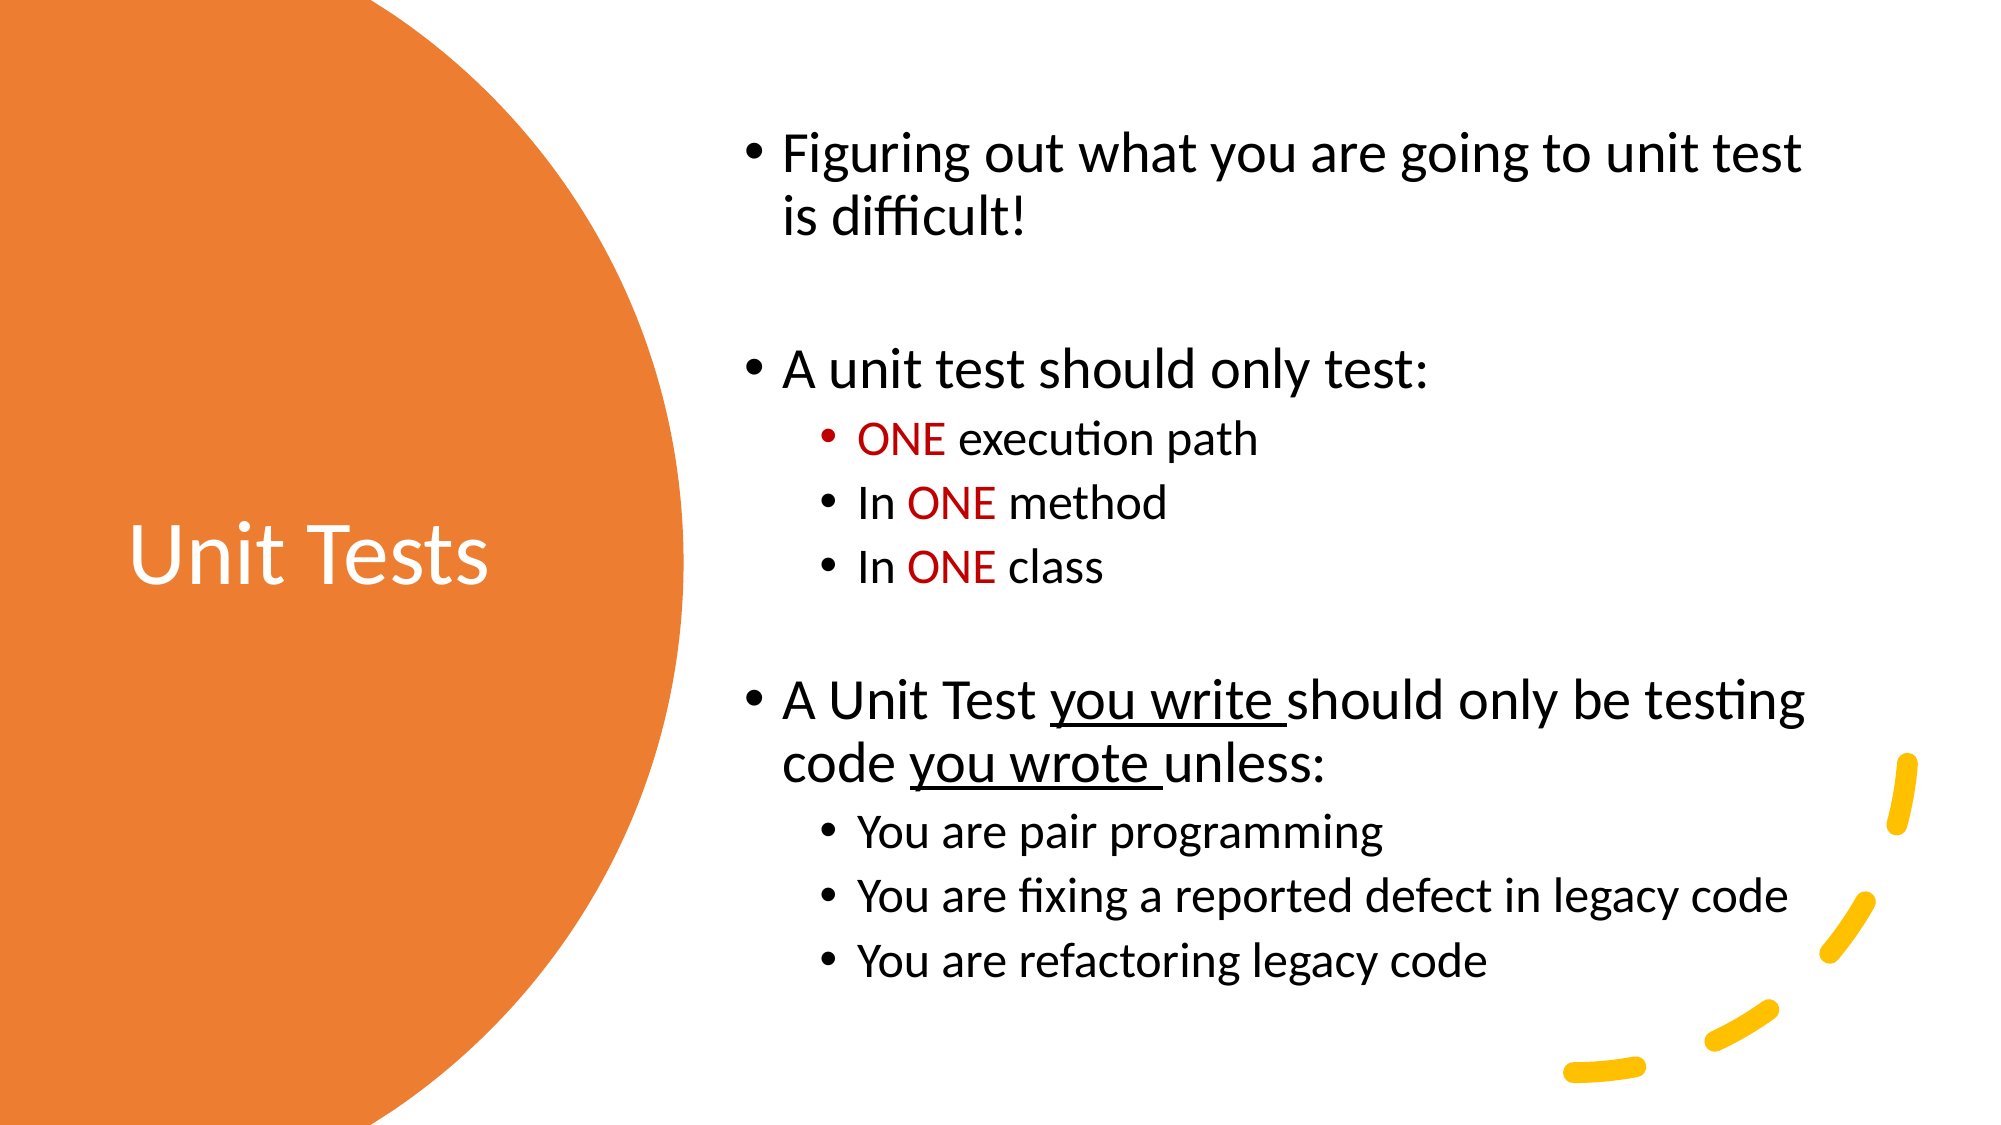

Figuring out what you are going to unit test is difficult!
A unit test should only test:
ONE execution path
In ONE method
In ONE class
A Unit Test you write should only be testing code you wrote unless:
You are pair programming
You are fixing a reported defect in legacy code
You are refactoring legacy code
# Unit Tests